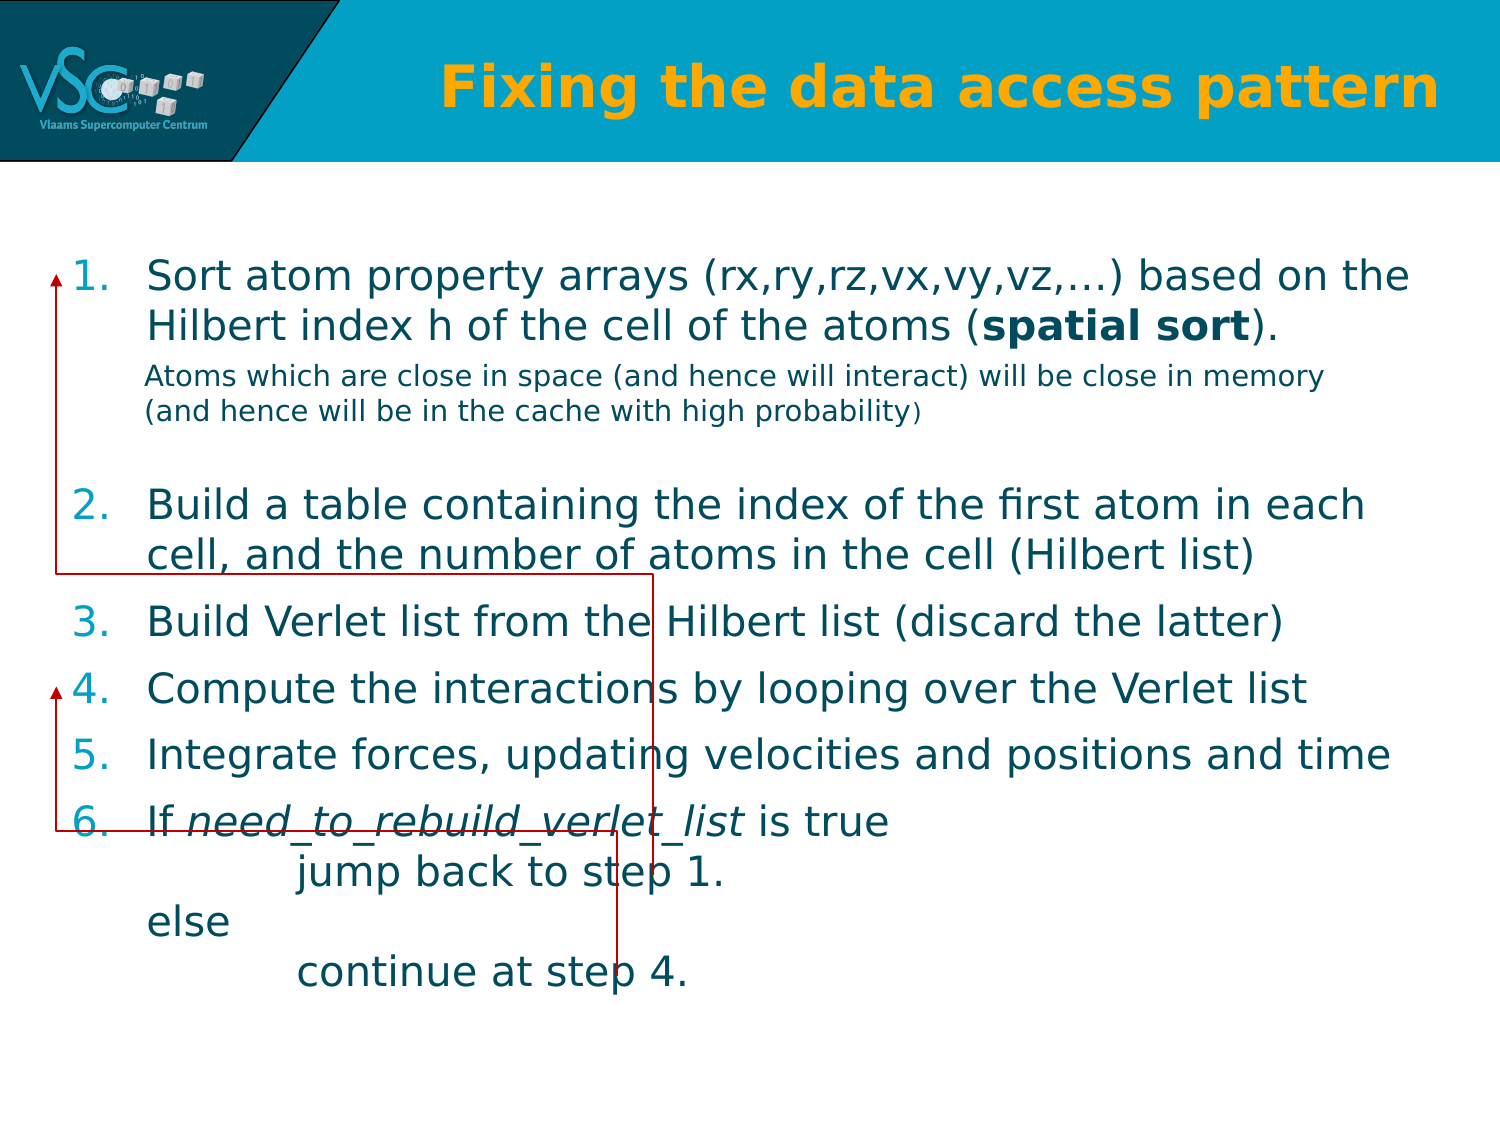

# Fixing the data access pattern
Sort atom property arrays (rx,ry,rz,vx,vy,vz,…) based on the Hilbert index h of the cell of the atoms (spatial sort).
Atoms which are close in space (and hence will interact) will be close in memory
(and hence will be in the cache with high probability)

Build a table containing the index of the first atom in each cell, and the number of atoms in the cell (Hilbert list)
Build Verlet list from the Hilbert list (discard the latter)
Compute the interactions by looping over the Verlet list
Integrate forces, updating velocities and positions and time
If need_to_rebuild_verlet_list is true
	jump back to step 1.
else
	continue at step 4.